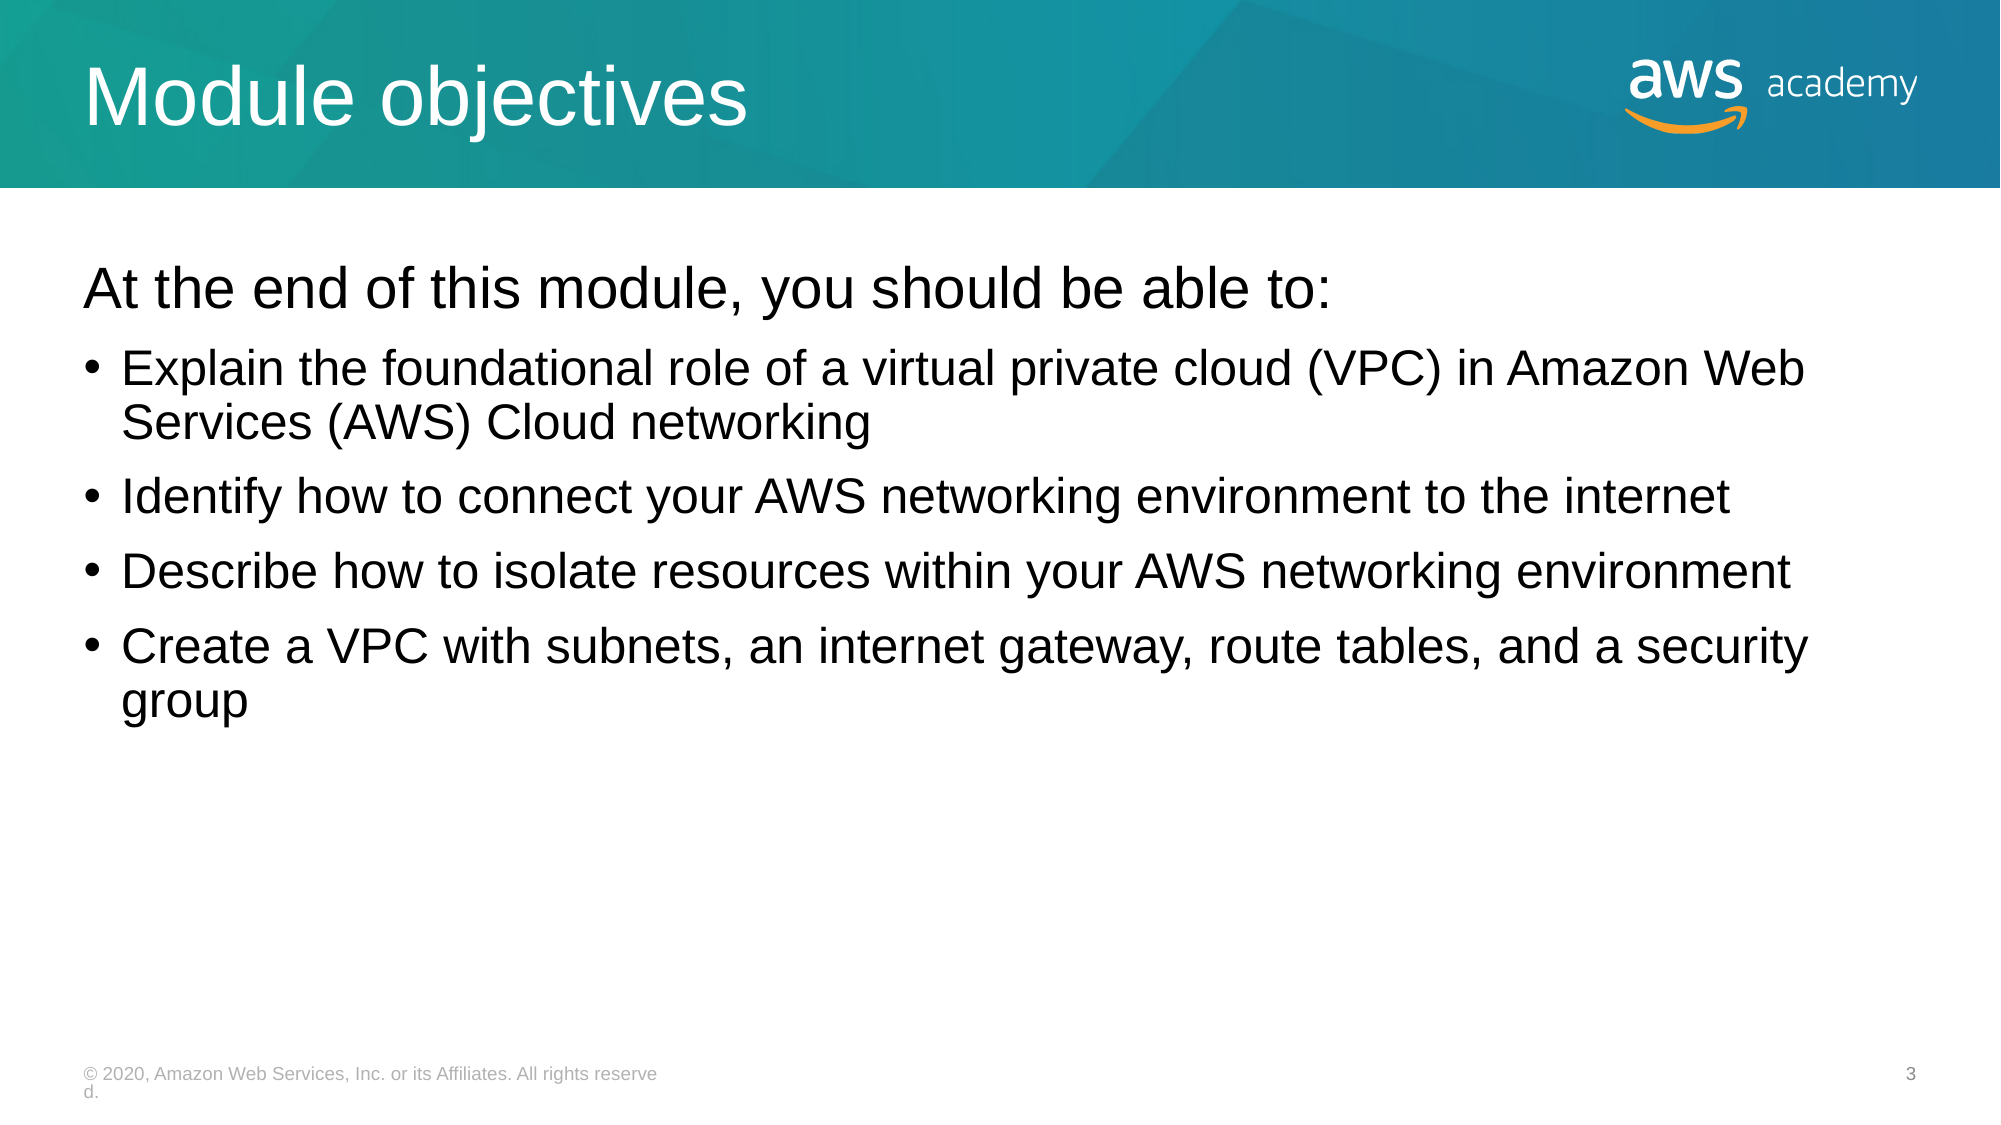

# Module objectives
At the end of this module, you should be able to:
Explain the foundational role of a virtual private cloud (VPC) in Amazon Web Services (AWS) Cloud networking
Identify how to connect your AWS networking environment to the internet
Describe how to isolate resources within your AWS networking environment
Create a VPC with subnets, an internet gateway, route tables, and a security group
© 2020, Amazon Web Services, Inc. or its Affiliates. All rights reserved.
3